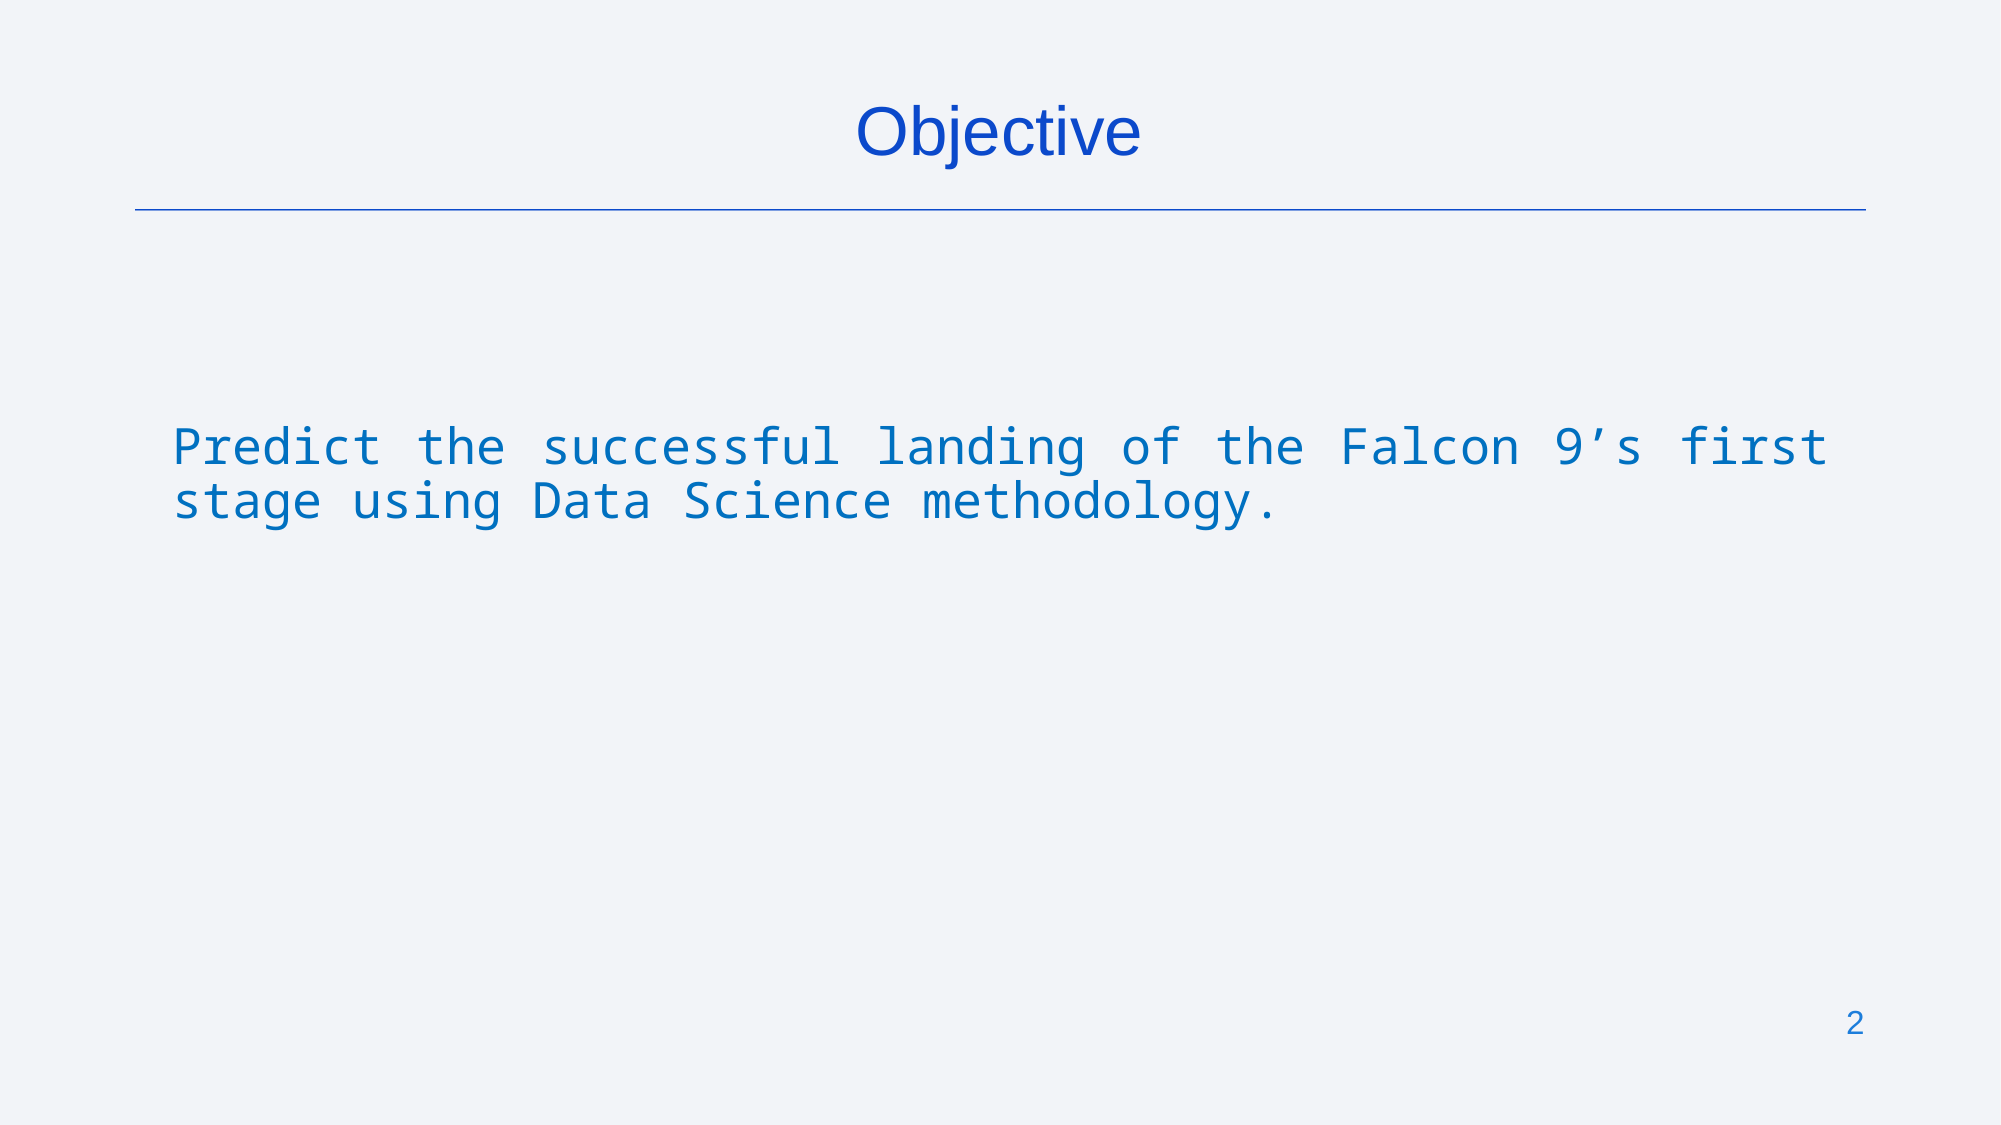

Objective
Predict the successful landing of the Falcon 9’s first stage using Data Science methodology.
2